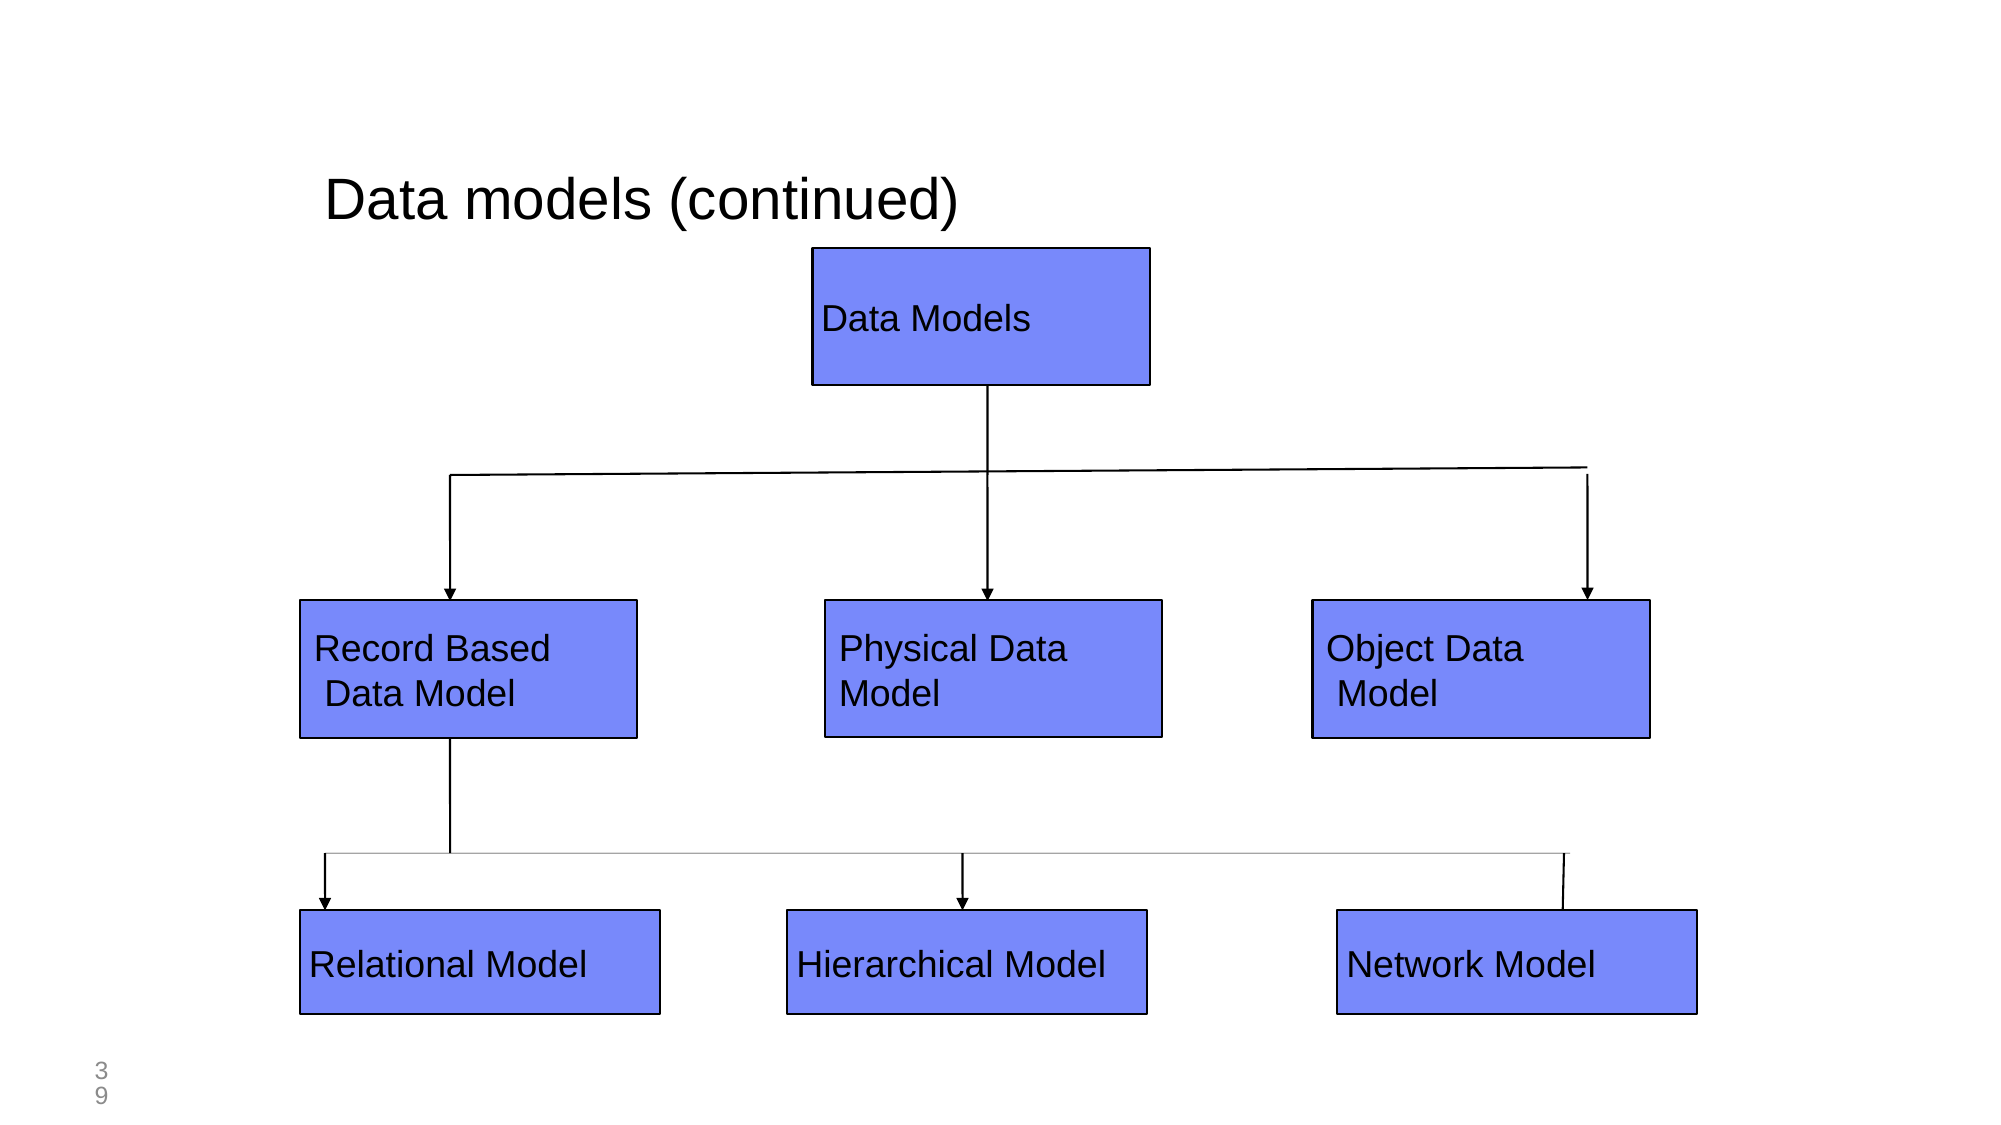

# Data models (continued)

Data Models

Record Based
 Data Model

Physical Data
Model

Object Data
 Model

Relational Model

Hierarchical Model

Network Model
39
39￼